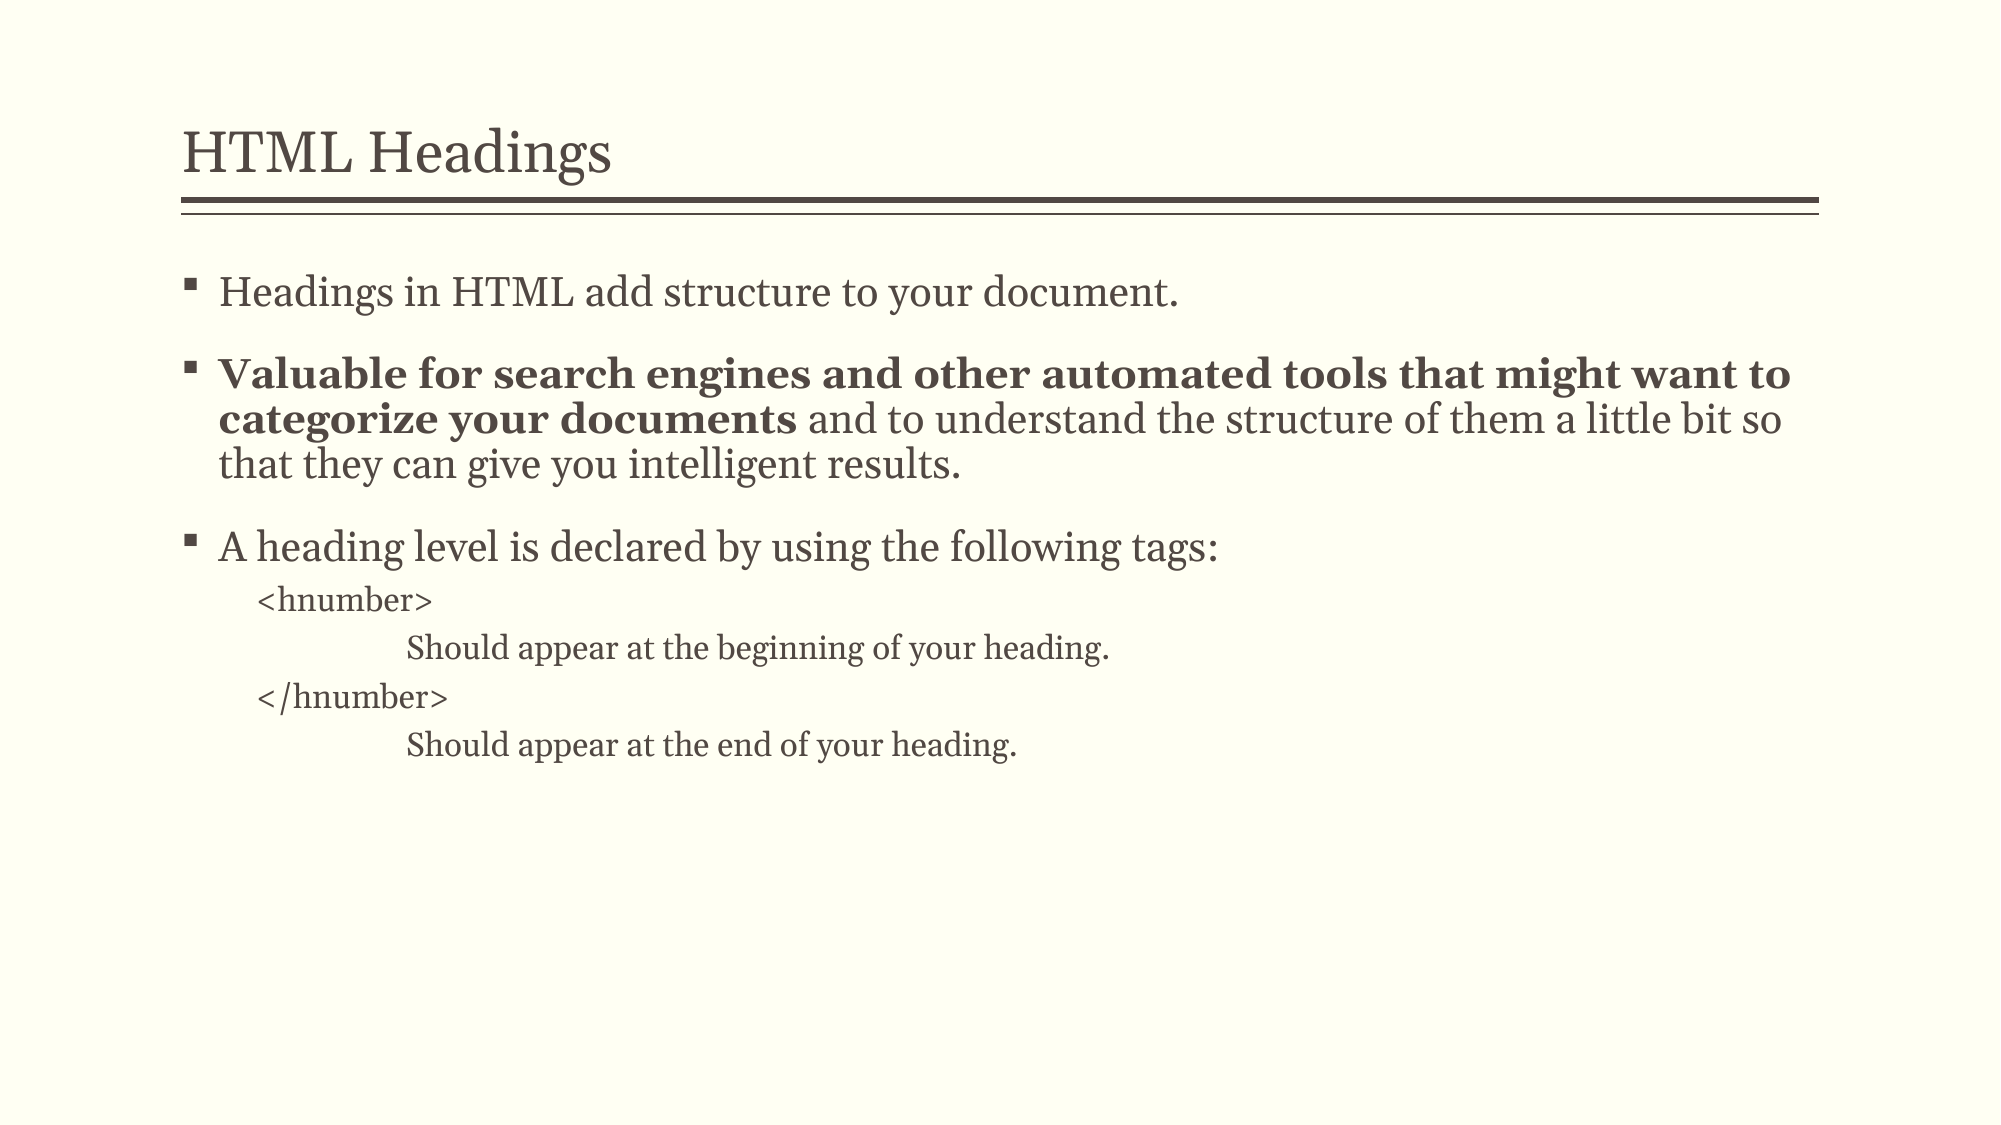

# HTML Headings
Headings in HTML add structure to your document.
Valuable for search engines and other automated tools that might want to categorize your documents and to understand the structure of them a little bit so that they can give you intelligent results.
A heading level is declared by using the following tags:
<hnumber>
	Should appear at the beginning of your heading.
</hnumber>
	Should appear at the end of your heading.